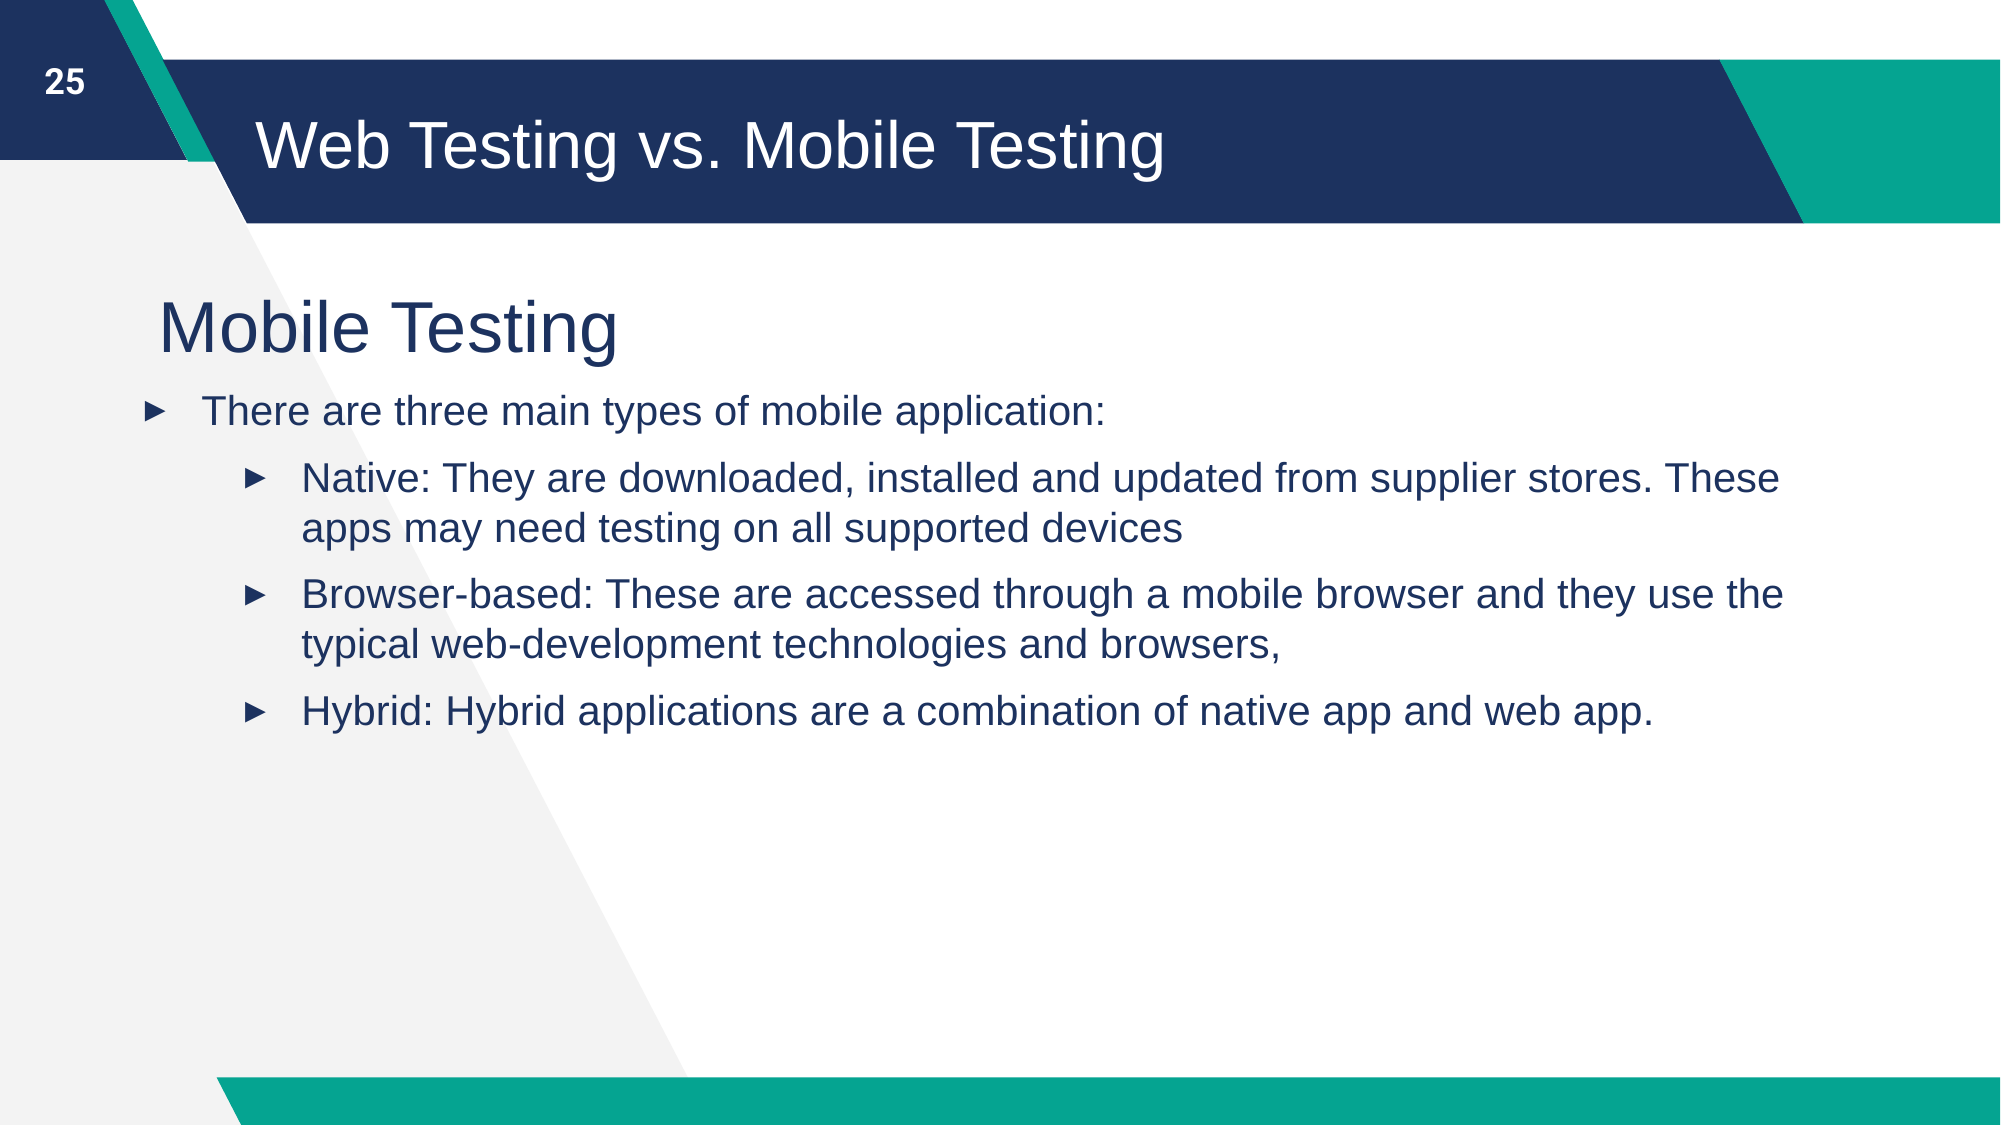

25
# Web Testing vs. Mobile Testing
Mobile Testing
There are three main types of mobile application:
Native: They are downloaded, installed and updated from supplier stores. These apps may need testing on all supported devices
Browser-based: These are accessed through a mobile browser and they use the typical web-development technologies and browsers,
Hybrid: Hybrid applications are a combination of native app and web app.